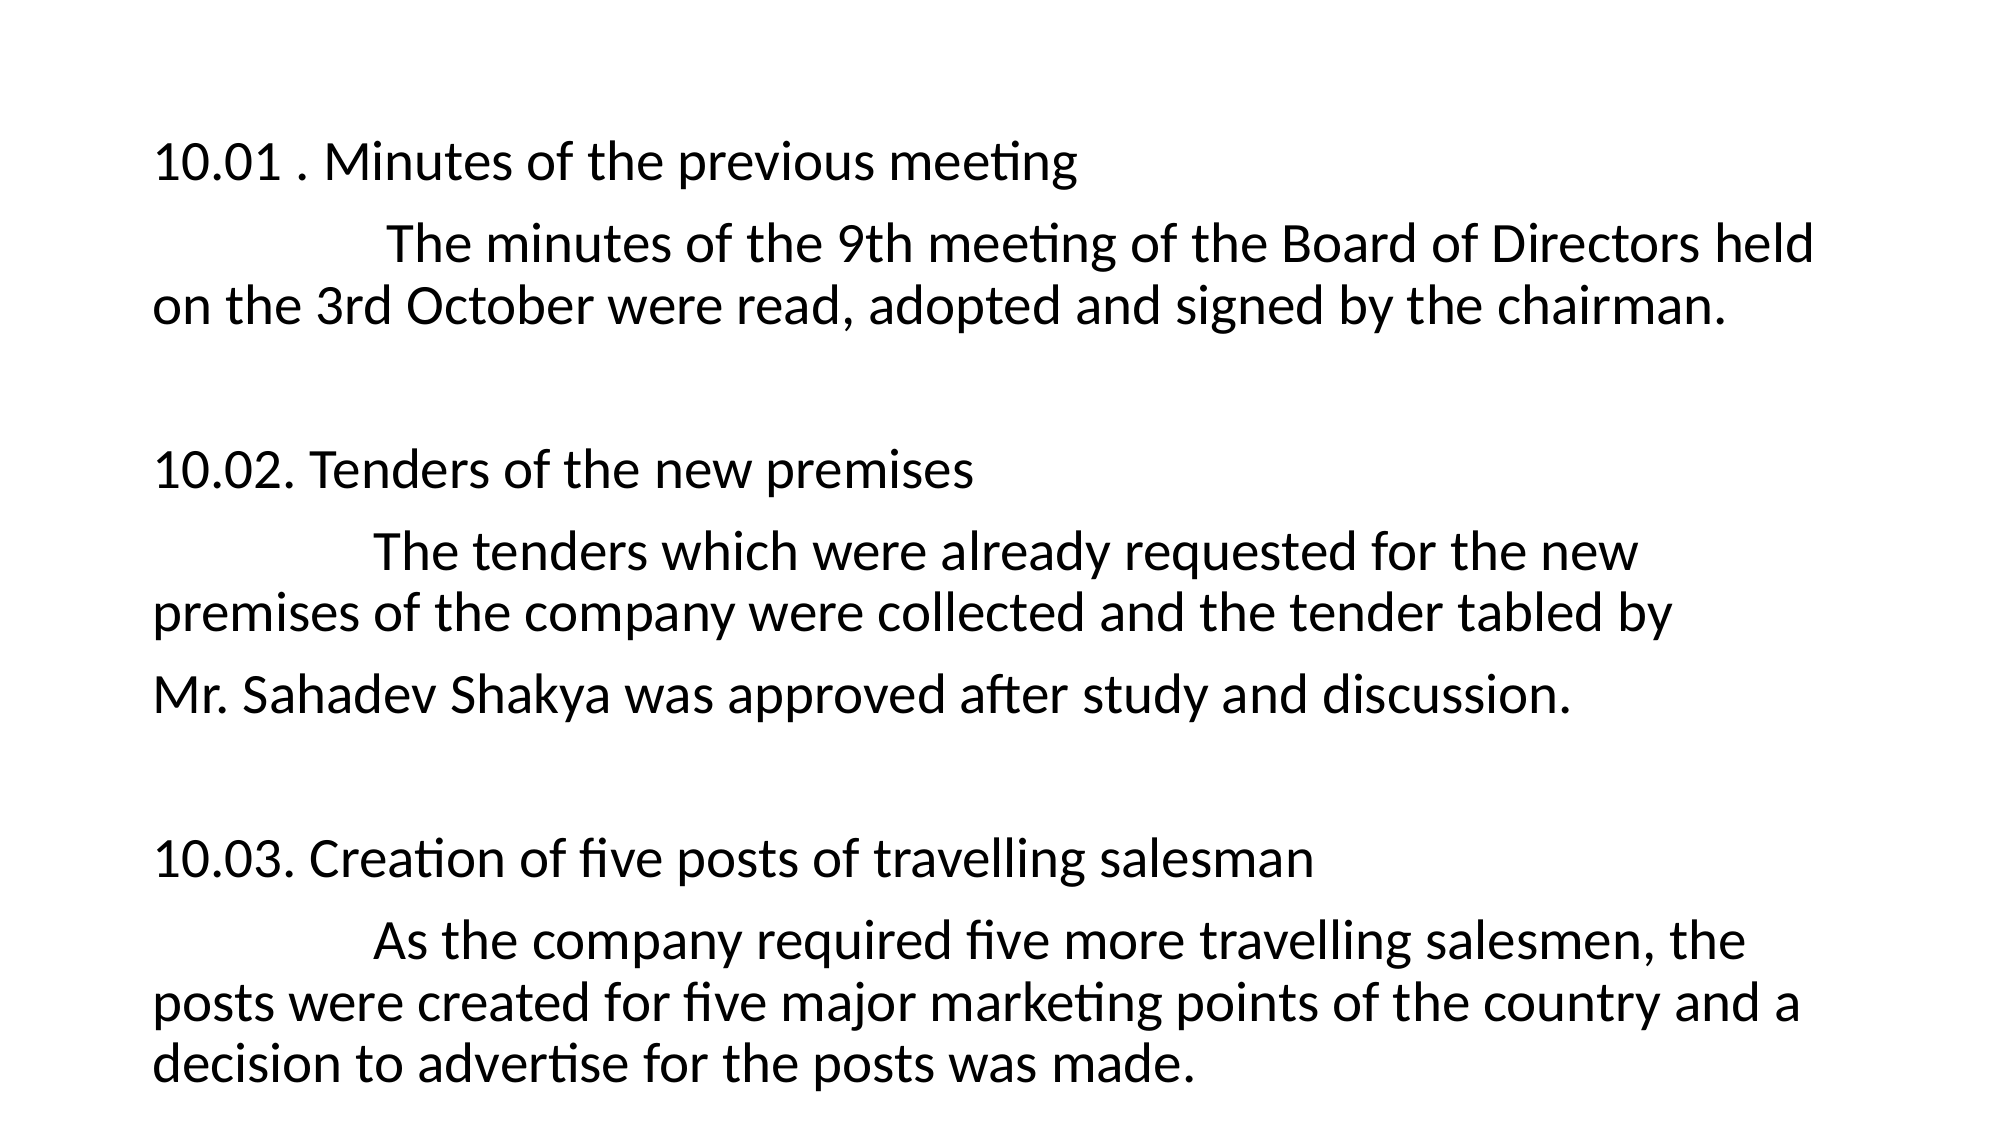

10.01 . Minutes of the previous meeting
                  The minutes of the 9th meeting of the Board of Directors held on the 3rd October were read, adopted and signed by the chairman.

10.02. Tenders of the new premises
                 The tenders which were already requested for the new premises of the company were collected and the tender tabled by
Mr. Sahadev Shakya was approved after study and discussion.

10.03. Creation of five posts of travelling salesman
                 As the company required five more travelling salesmen, the posts were created for five major marketing points of the country and a decision to advertise for the posts was made.